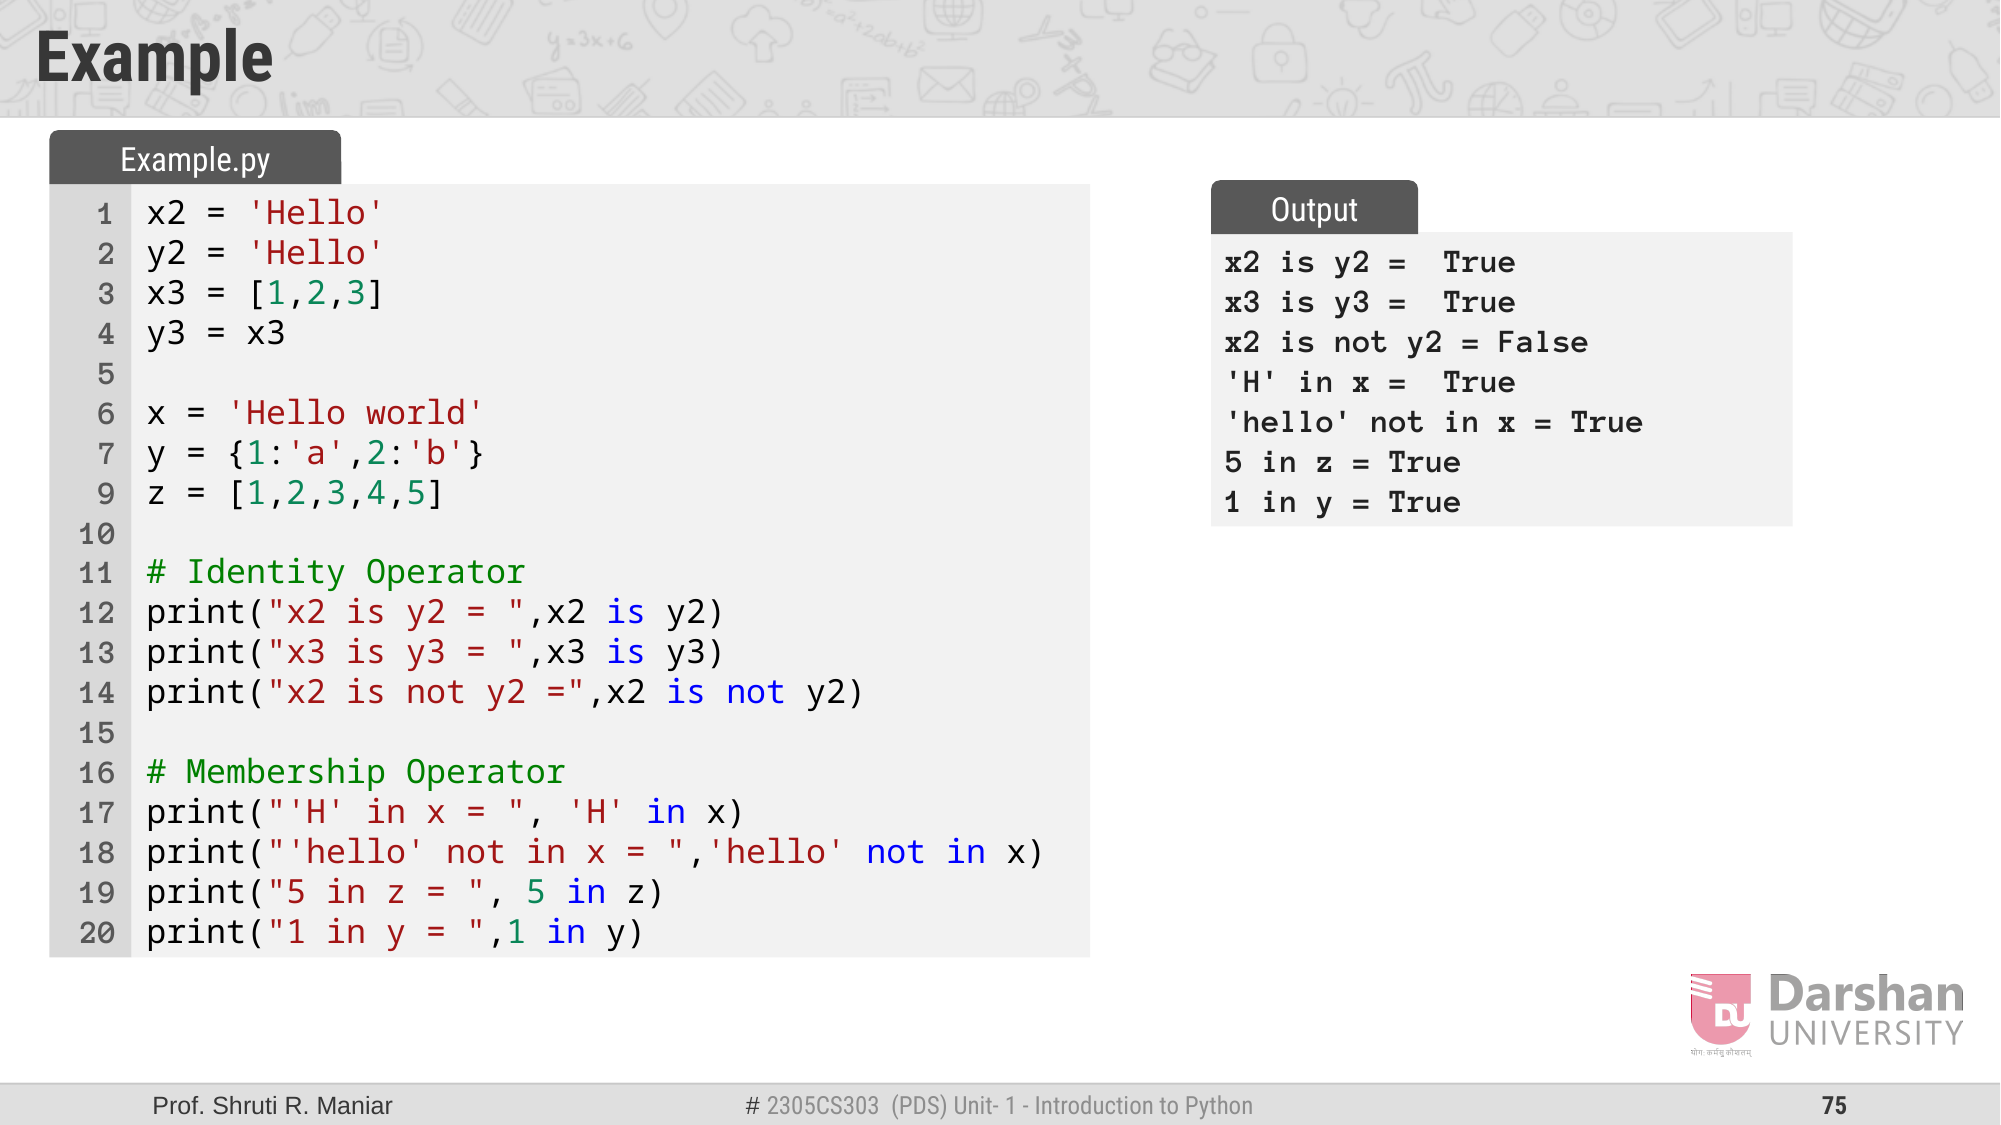

# Example
Example.py
Output
1
2
3
4
5
6
7
9
10
11
12
13
14
15
16
17
18
19
20
x2 = 'Hello'
y2 = 'Hello'
x3 = [1,2,3]
y3 = x3
x = 'Hello world'
y = {1:'a',2:'b'}
z = [1,2,3,4,5]
# Identity Operator
print("x2 is y2 = ",x2 is y2)
print("x3 is y3 = ",x3 is y3)
print("x2 is not y2 =",x2 is not y2)
# Membership Operator
print("'H' in x = ", 'H' in x)
print("'hello' not in x = ",'hello' not in x)
print("5 in z = ", 5 in z)
print("1 in y = ",1 in y)
x2 is y2 =  True
x3 is y3 =  True
x2 is not y2 = False
'H' in x =  True
'hello' not in x = True
5 in z = True
1 in y = True